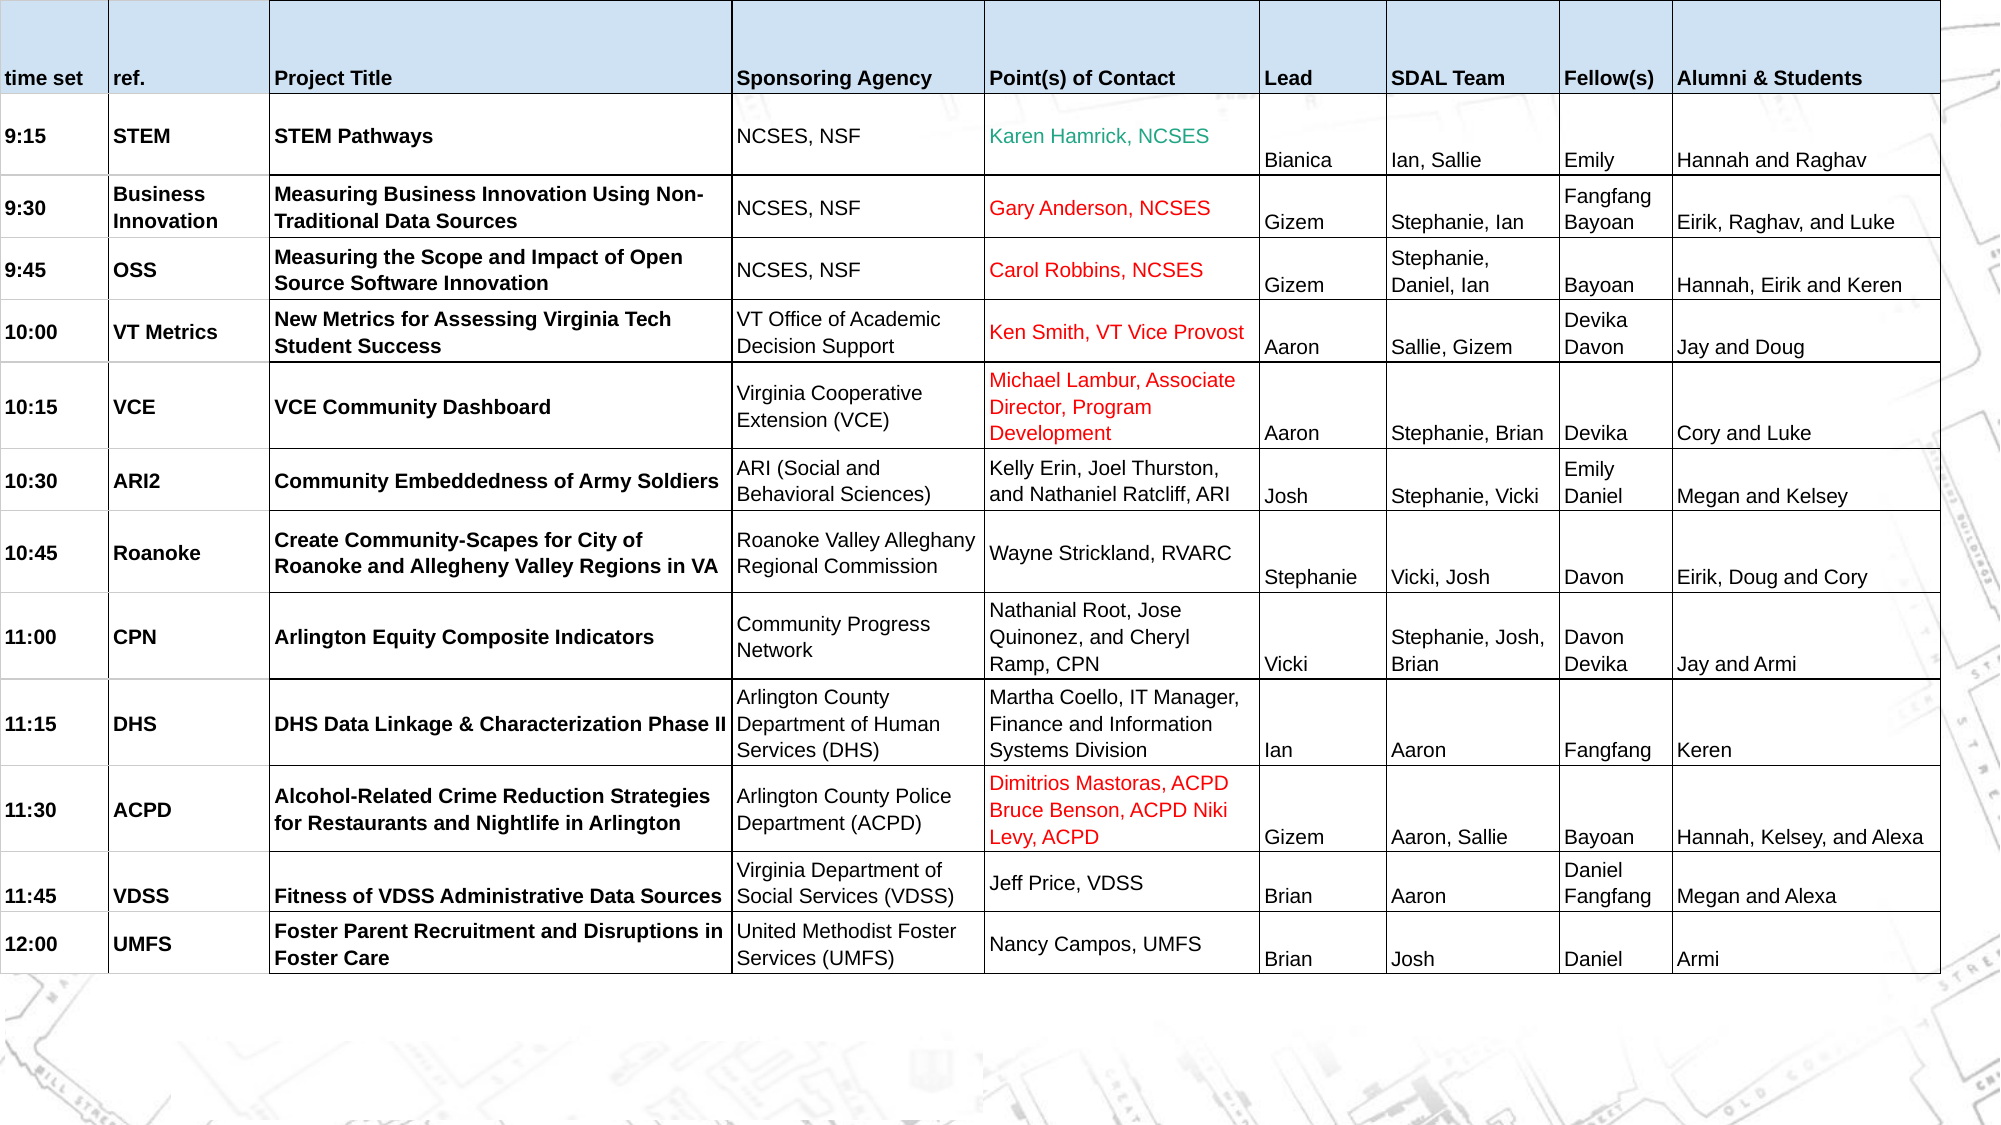

| time set | ref. | Project Title | Sponsoring Agency | Point(s) of Contact | Lead | SDAL Team | Fellow(s) | Alumni & Students |
| --- | --- | --- | --- | --- | --- | --- | --- | --- |
| 9:15 | STEM | STEM Pathways | NCSES, NSF | Karen Hamrick, NCSES | Bianica | Ian, Sallie | Emily | Hannah and Raghav |
| 9:30 | Business Innovation | Measuring Business Innovation Using Non-Traditional Data Sources | NCSES, NSF | Gary Anderson, NCSES | Gizem | Stephanie, Ian | Fangfang Bayoan | Eirik, Raghav, and Luke |
| 9:45 | OSS | Measuring the Scope and Impact of Open Source Software Innovation | NCSES, NSF | Carol Robbins, NCSES | Gizem | Stephanie, Daniel, Ian | Bayoan | Hannah, Eirik and Keren |
| 10:00 | VT Metrics | New Metrics for Assessing Virginia Tech Student Success | VT Office of Academic Decision Support | Ken Smith, VT Vice Provost | Aaron | Sallie, Gizem | Devika Davon | Jay and Doug |
| 10:15 | VCE | VCE Community Dashboard | Virginia Cooperative Extension (VCE) | Michael Lambur, Associate Director, Program Development | Aaron | Stephanie, Brian | Devika | Cory and Luke |
| 10:30 | ARI2 | Community Embeddedness of Army Soldiers | ARI (Social and Behavioral Sciences) | Kelly Erin, Joel Thurston, and Nathaniel Ratcliff, ARI | Josh | Stephanie, Vicki | Emily Daniel | Megan and Kelsey |
| 10:45 | Roanoke | Create Community-Scapes for City of Roanoke and Allegheny Valley Regions in VA | Roanoke Valley Alleghany Regional Commission | Wayne Strickland, RVARC | Stephanie | Vicki, Josh | Davon | Eirik, Doug and Cory |
| 11:00 | CPN | Arlington Equity Composite Indicators | Community Progress Network | Nathanial Root, Jose Quinonez, and Cheryl Ramp, CPN | Vicki | Stephanie, Josh, Brian | Davon Devika | Jay and Armi |
| 11:15 | DHS | DHS Data Linkage & Characterization Phase II | Arlington County Department of Human Services (DHS) | Martha Coello, IT Manager, Finance and Information Systems Division | Ian | Aaron | Fangfang | Keren |
| 11:30 | ACPD | Alcohol-Related Crime Reduction Strategies for Restaurants and Nightlife in Arlington | Arlington County Police Department (ACPD) | Dimitrios Mastoras, ACPD Bruce Benson, ACPD Niki Levy, ACPD | Gizem | Aaron, Sallie | Bayoan | Hannah, Kelsey, and Alexa |
| 11:45 | VDSS | Fitness of VDSS Administrative Data Sources | Virginia Department of Social Services (VDSS) | Jeff Price, VDSS | Brian | Aaron | Daniel Fangfang | Megan and Alexa |
| 12:00 | UMFS | Foster Parent Recruitment and Disruptions in Foster Care | United Methodist Foster Services (UMFS) | Nancy Campos, UMFS | Brian | Josh | Daniel | Armi |